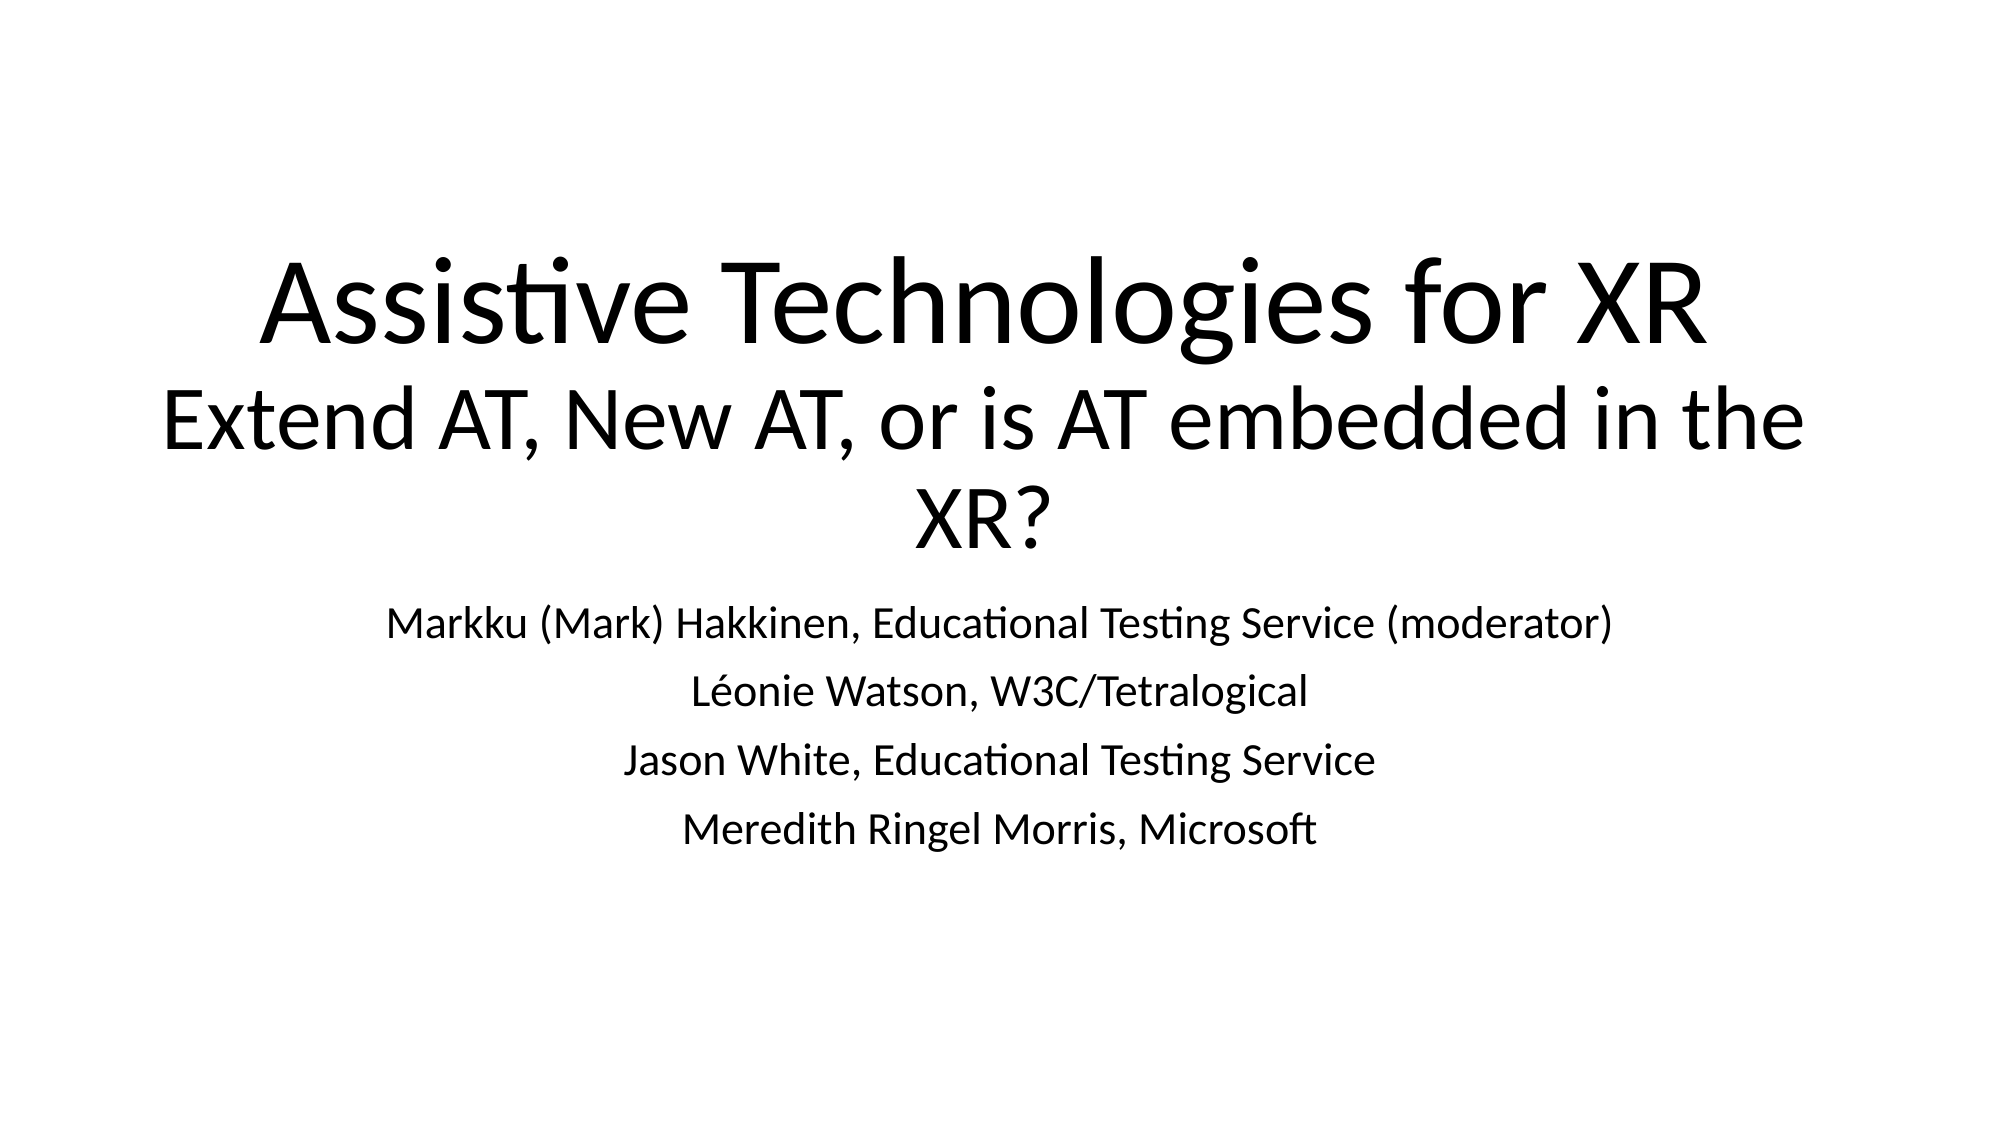

# Assistive Technologies for XR Extend AT, New AT, or is AT embedded in the XR?
Markku (Mark) Hakkinen, Educational Testing Service (moderator)
Léonie Watson, W3C/Tetralogical
Jason White, Educational Testing Service
Meredith Ringel Morris, Microsoft